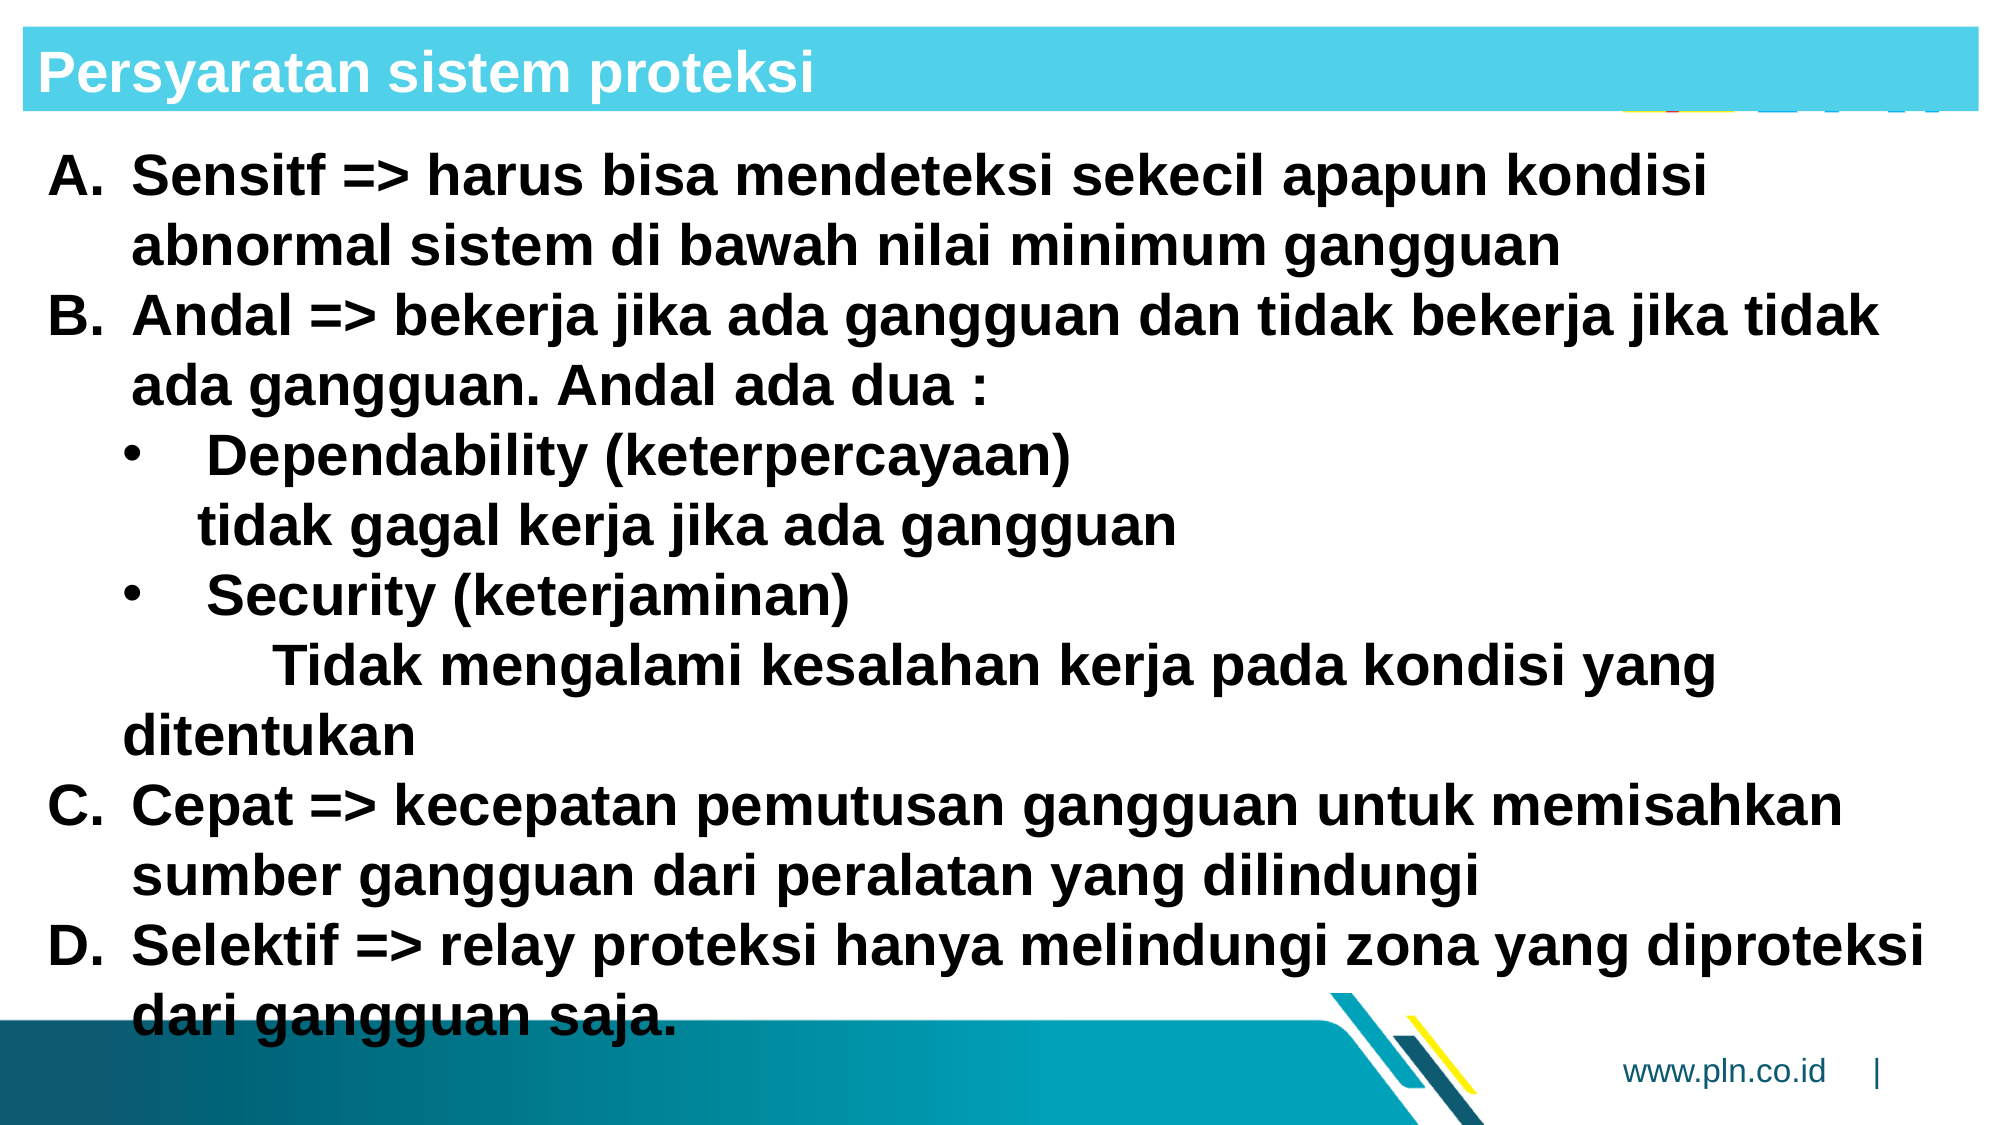

Persyaratan sistem proteksi

Sensitf => harus bisa mendeteksi sekecil apapun kondisi abnormal sistem di bawah nilai minimum gangguan
Andal => bekerja jika ada gangguan dan tidak bekerja jika tidak ada gangguan. Andal ada dua :
Dependability (keterpercayaan)
tidak gagal kerja jika ada gangguan
Security (keterjaminan)
	Tidak mengalami kesalahan kerja pada kondisi yang ditentukan
Cepat => kecepatan pemutusan gangguan untuk memisahkan sumber gangguan dari peralatan yang dilindungi
Selektif => relay proteksi hanya melindungi zona yang diproteksi dari gangguan saja.